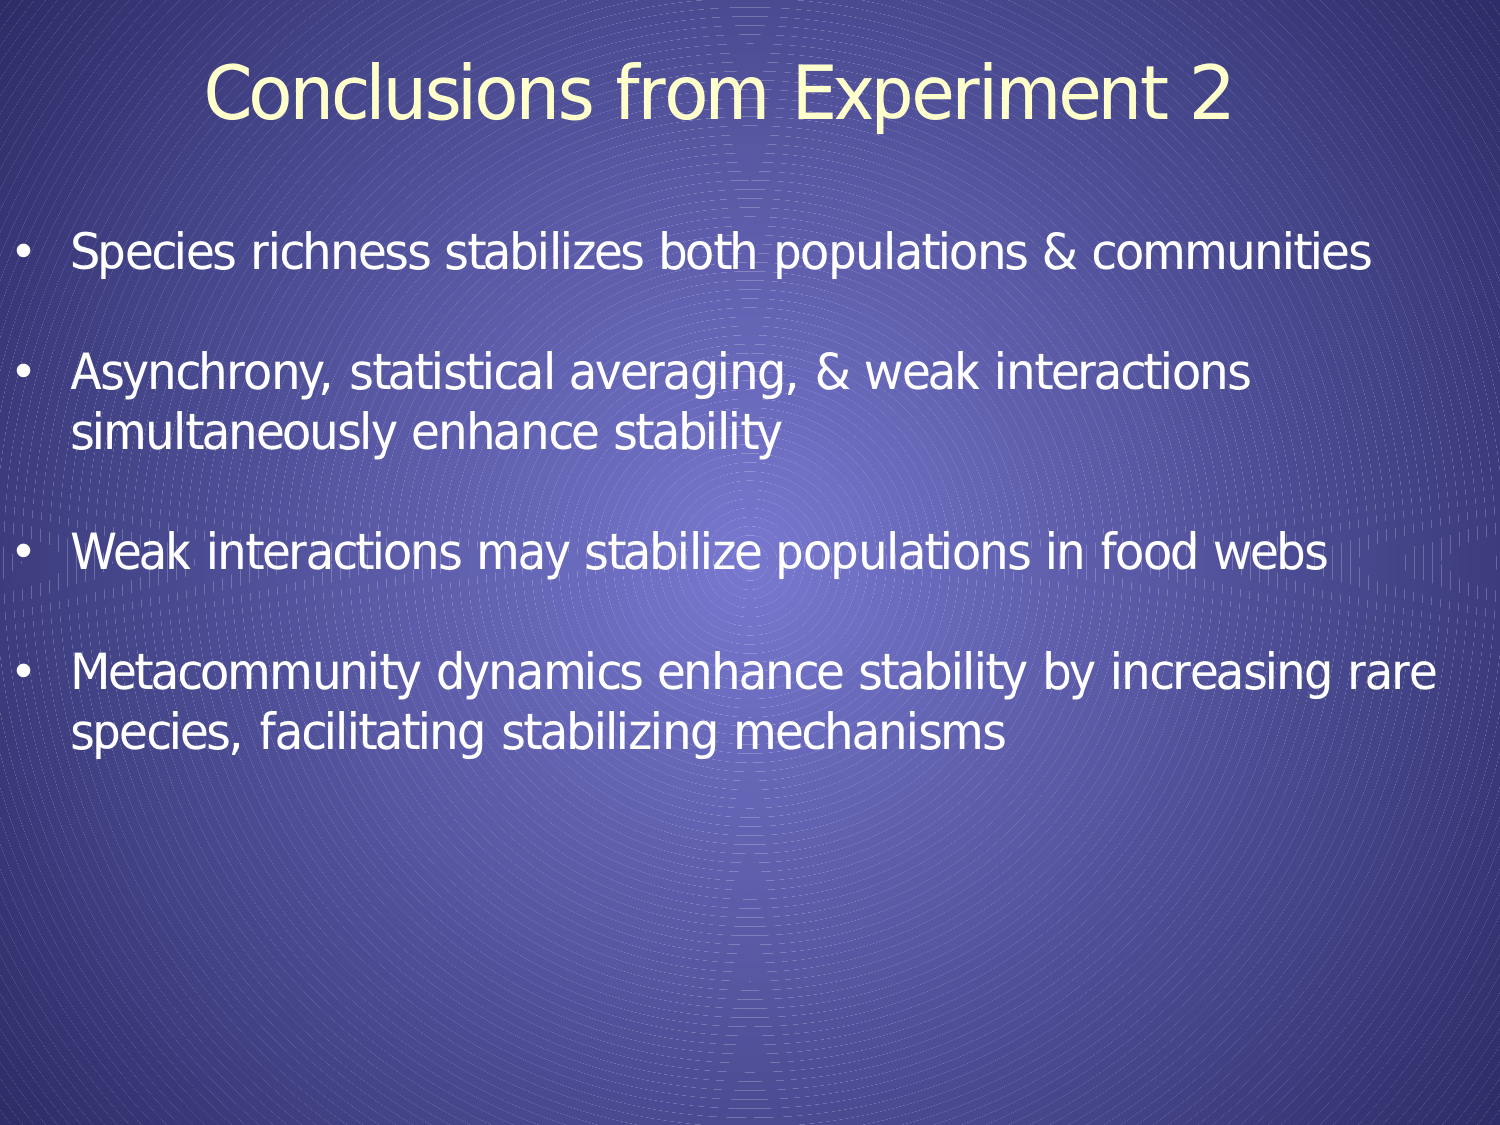

Conclusions from Experiment 2

Species richness stabilizes both populations & communities

Asynchrony, statistical averaging, & weak interactions simultaneously enhance stability

Weak interactions may stabilize populations in food webs

Metacommunity dynamics enhance stability by increasing rare species, facilitating stabilizing mechanisms